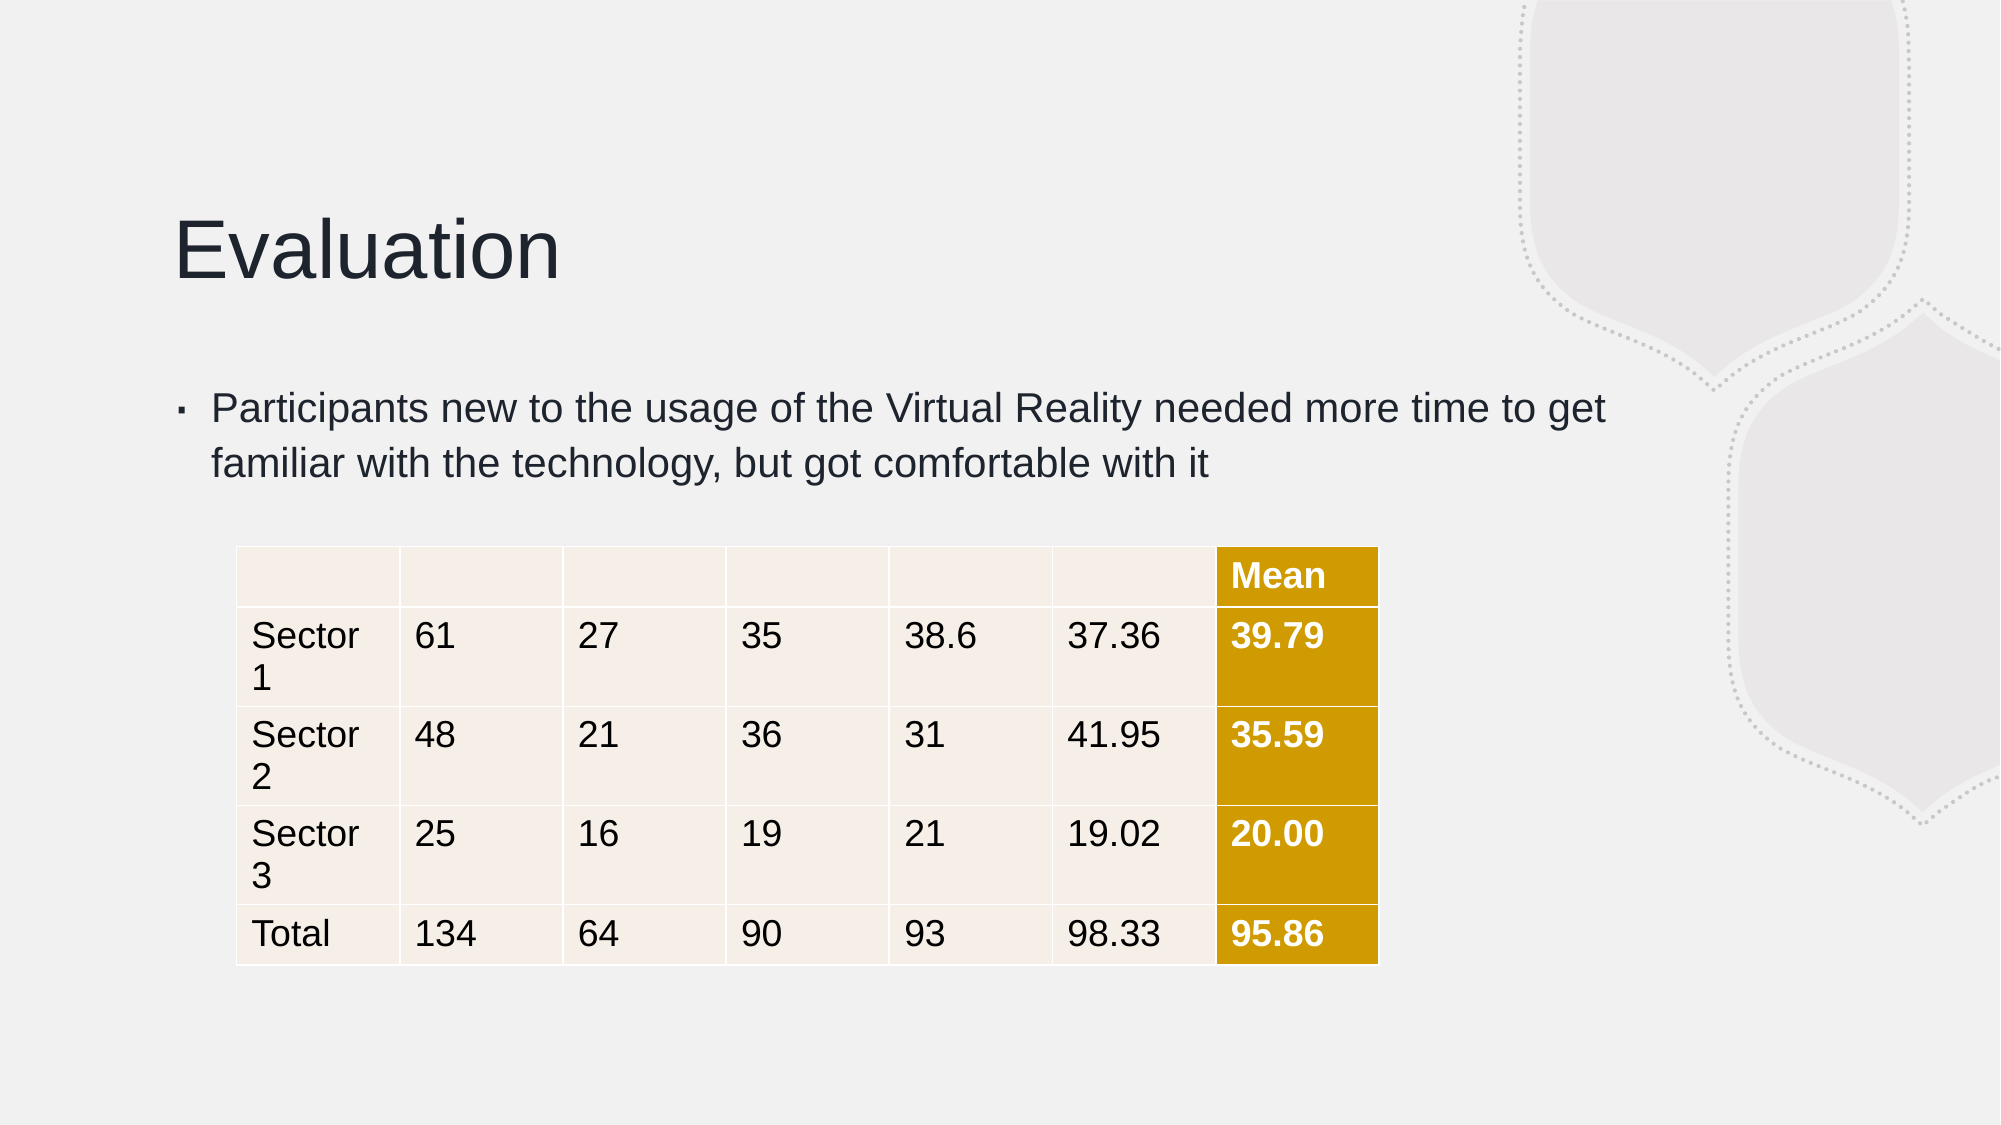

# Evaluation
Participants new to the usage of the Virtual Reality needed more time to get familiar with the technology, but got comfortable with it

|  |  |  |  |  |  | Mean |
| --- | --- | --- | --- | --- | --- | --- |
| Sector 1 | 61 | 27 | 35 | 38.6 | 37.36 | 39.79 |
| Sector 2 | 48 | 21 | 36 | 31 | 41.95 | 35.59 |
| Sector 3 | 25 | 16 | 19 | 21 | 19.02 | 20.00 |
| Total | 134 | 64 | 90 | 93 | 98.33 | 95.86 |